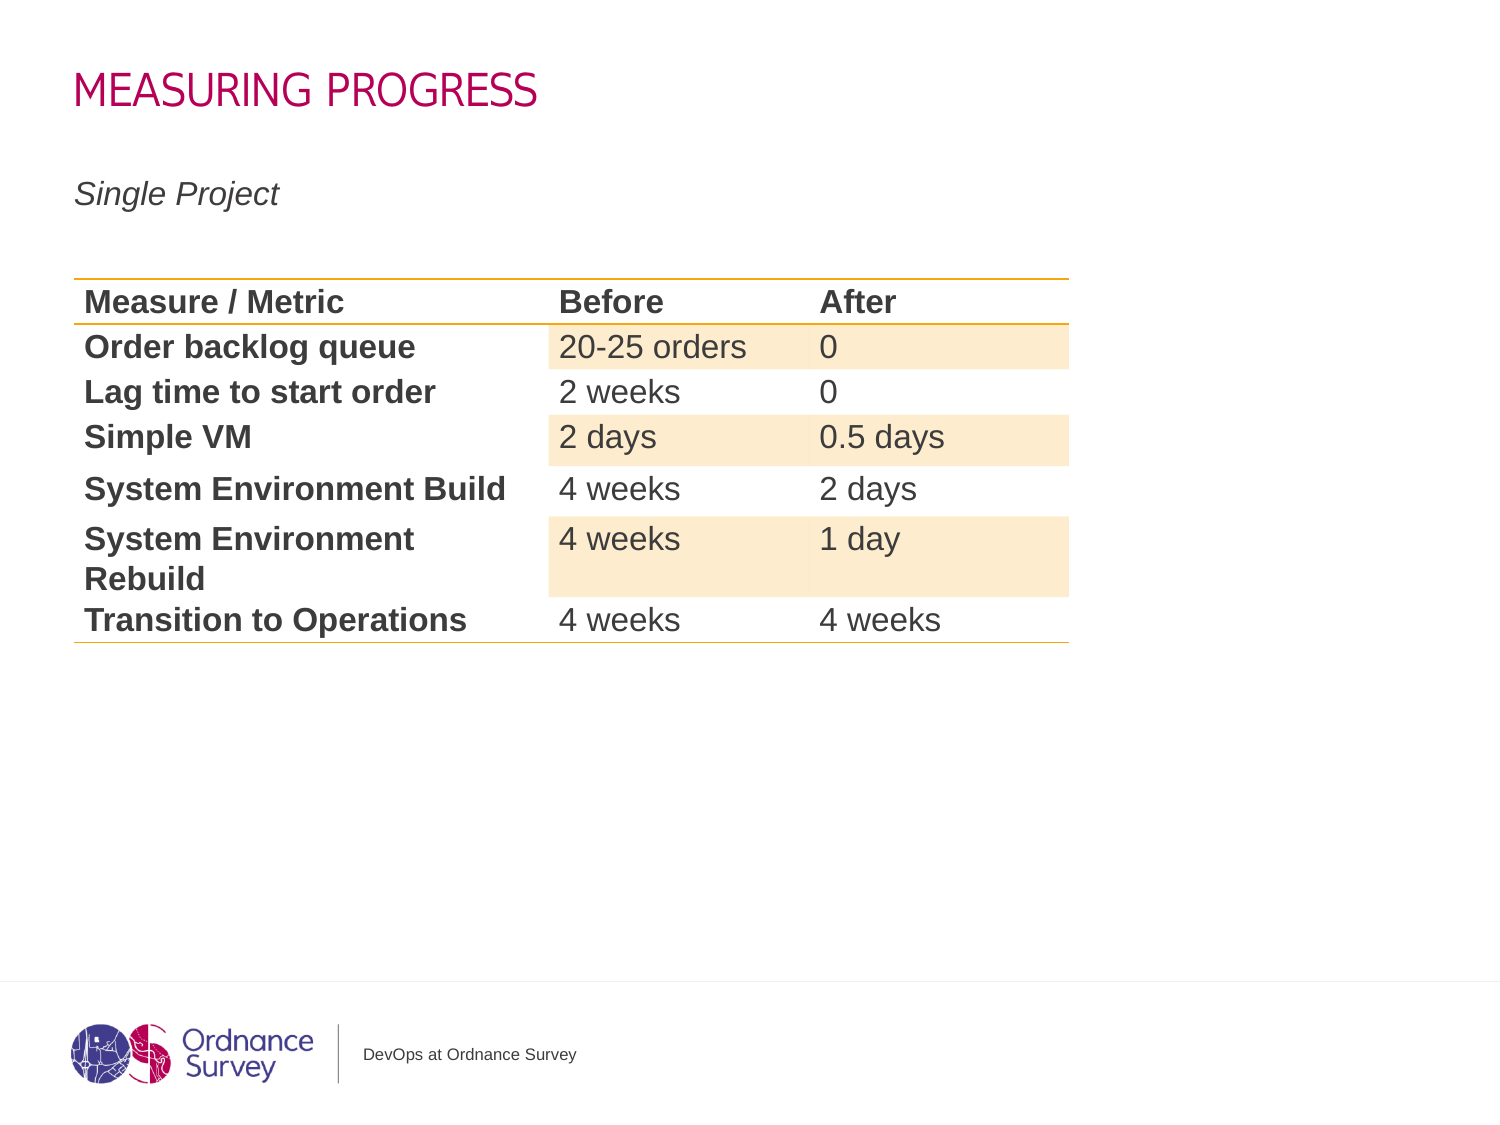

# Measuring progress
Single Project

| Measure / Metric | Before | After |
| --- | --- | --- |
| Order backlog queue | 20-25 orders | 0 |
| Lag time to start order | 2 weeks | 0 |
| Simple VM | 2 days | 0.5 days |
| System Environment Build | 4 weeks | 2 days |
| System Environment Rebuild | 4 weeks | 1 day |
| Transition to Operations | 4 weeks | 4 weeks |
DevOps at Ordnance Survey